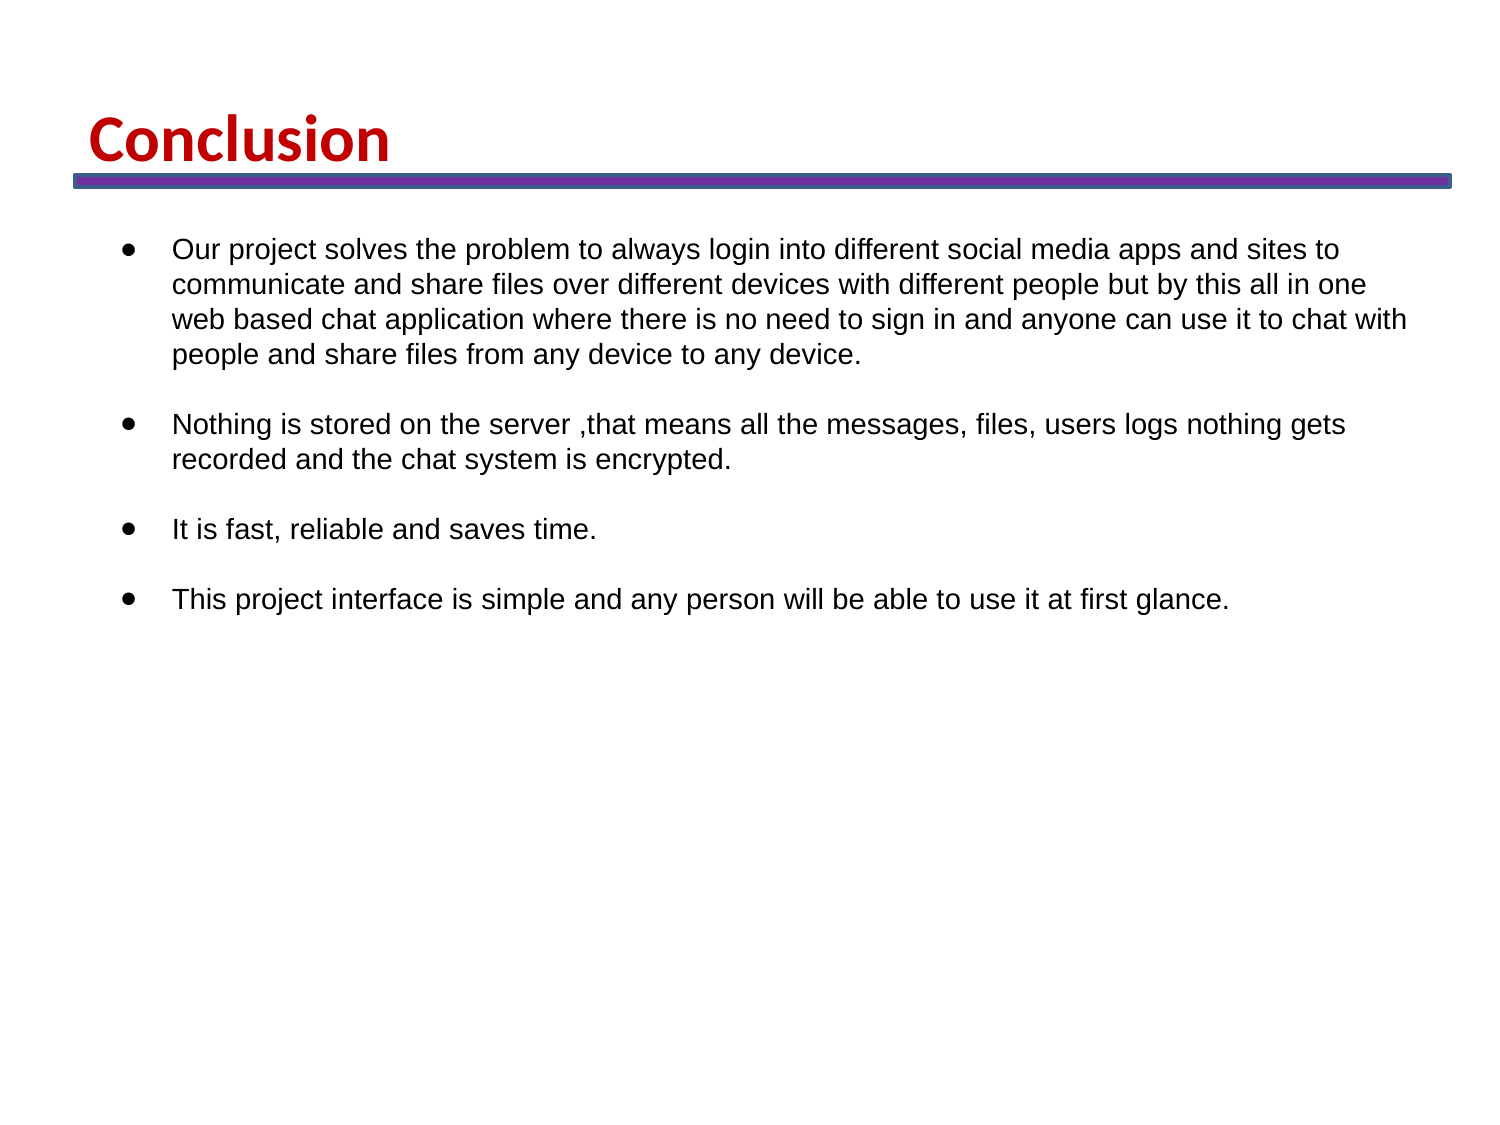

Conclusion

Our project solves the problem to always login into different social media apps and sites to communicate and share files over different devices with different people but by this all in one web based chat application where there is no need to sign in and anyone can use it to chat with people and share files from any device to any device.

Nothing is stored on the server ,that means all the messages, files, users logs nothing gets recorded and the chat system is encrypted.

It is fast, reliable and saves time.

This project interface is simple and any person will be able to use it at first glance.